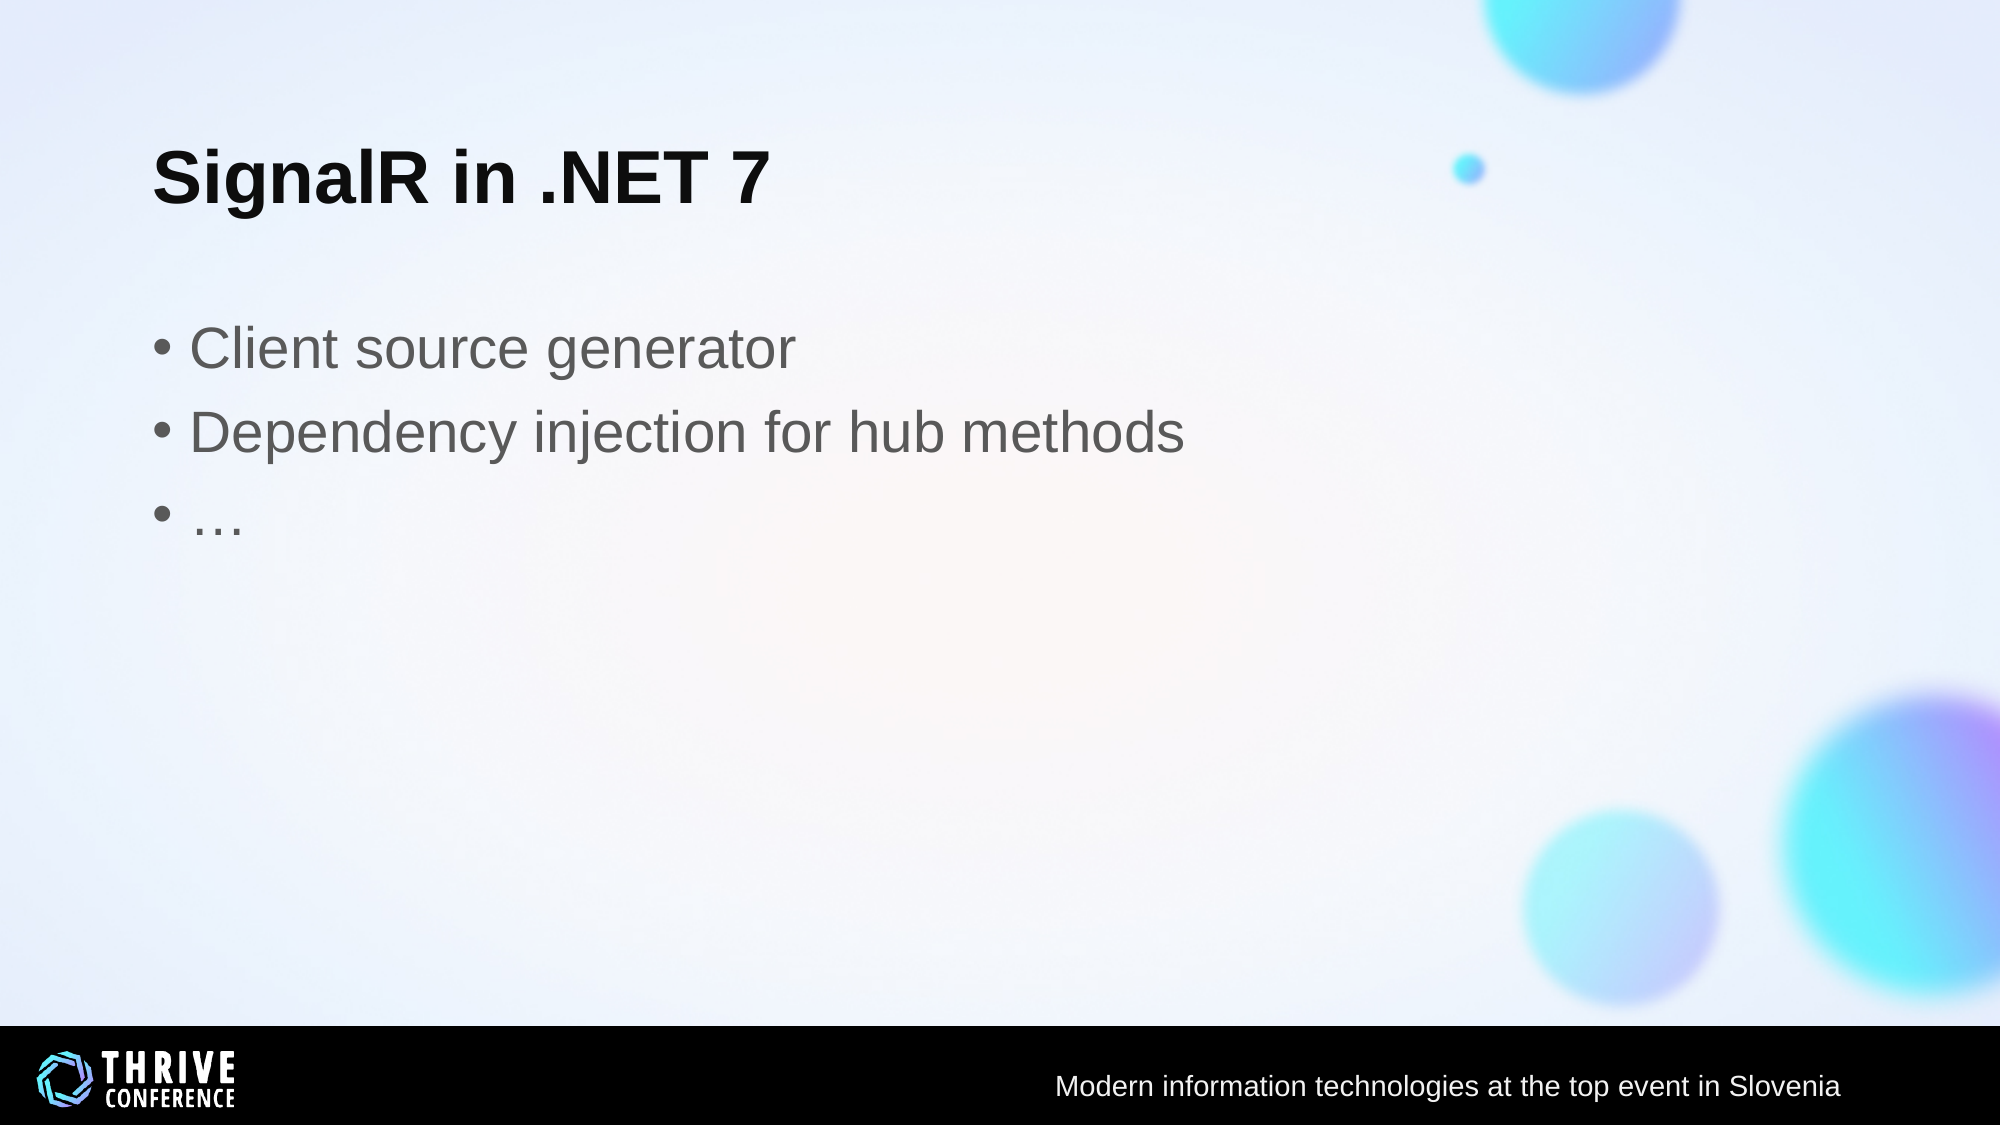

# SignalR in .NET 7
Client source generator
Dependency injection for hub methods
…